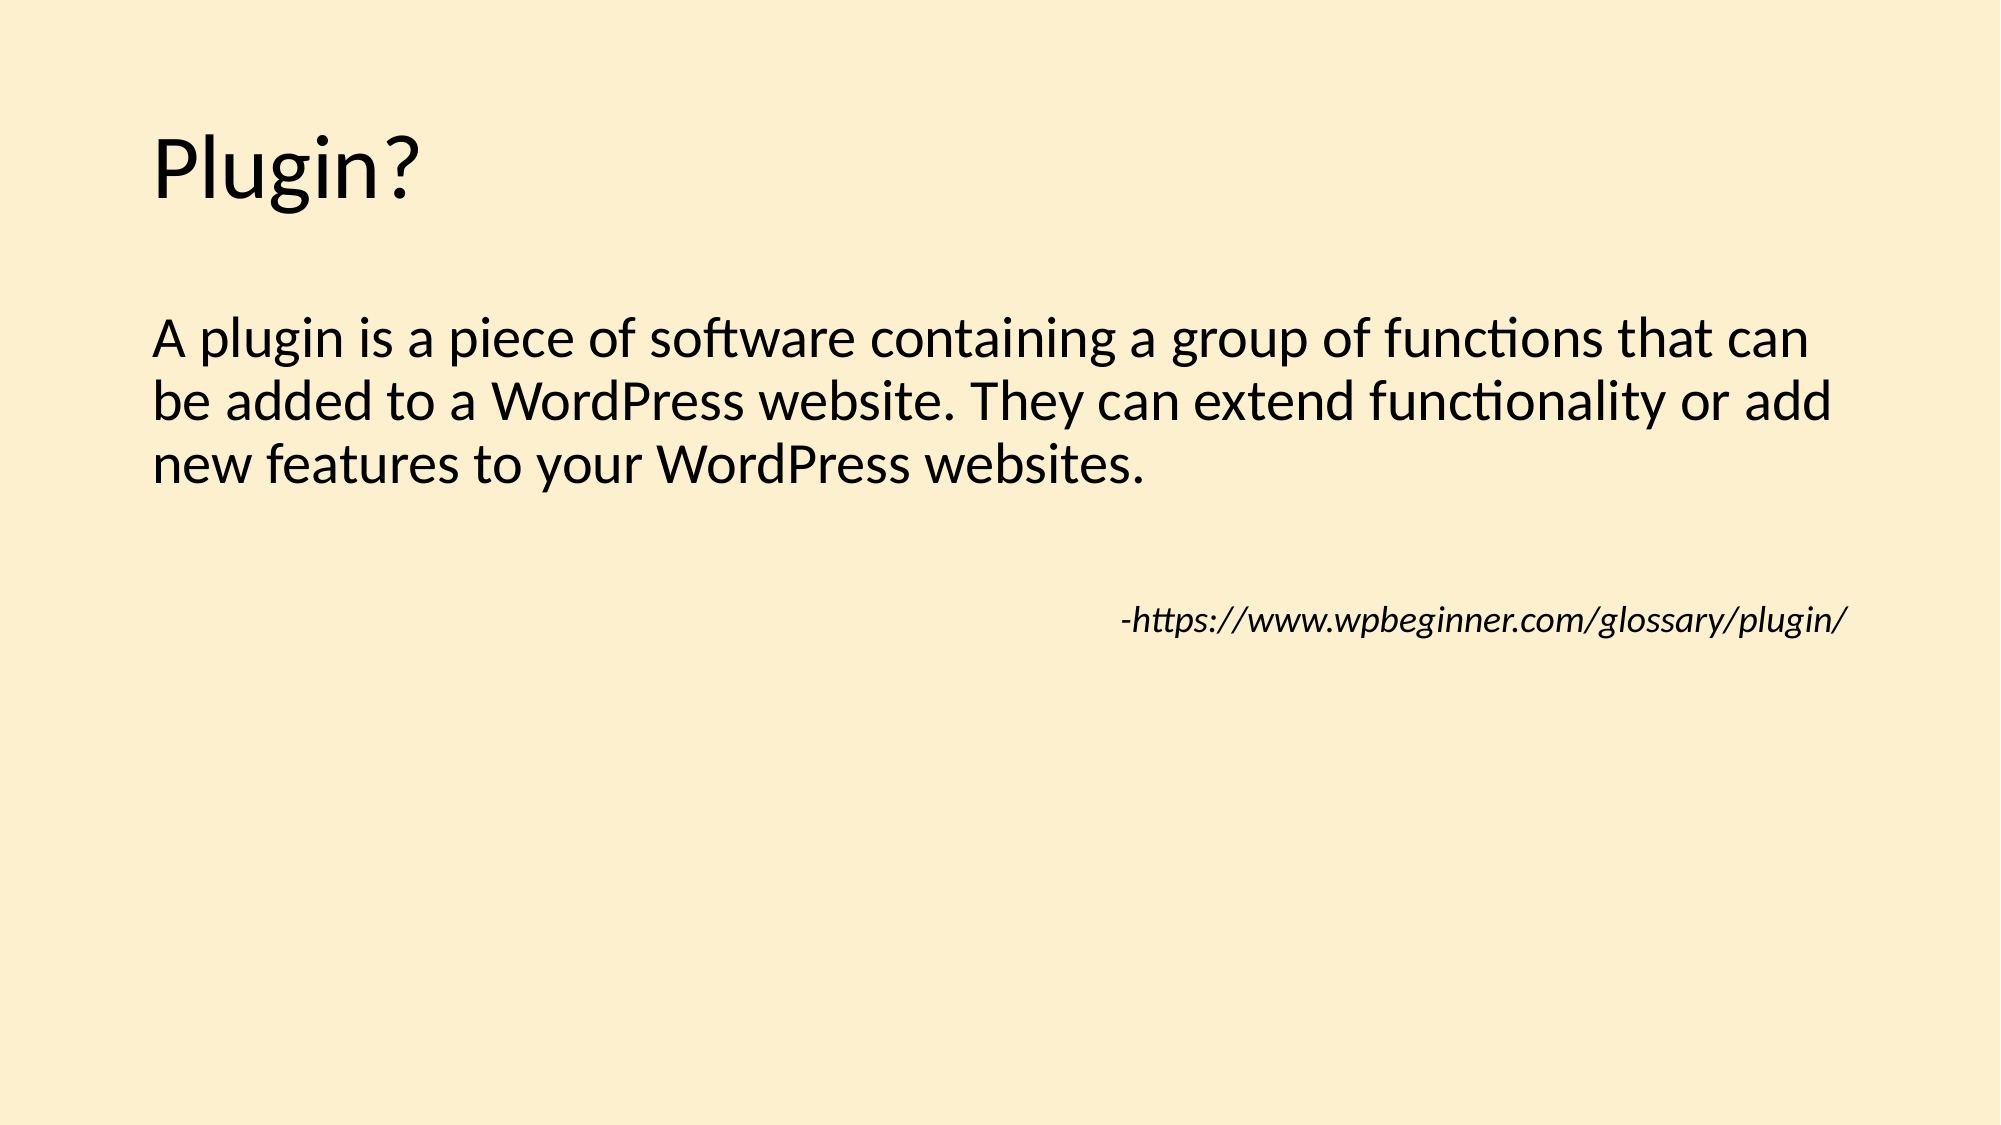

# Plugin?
A plugin is a piece of software containing a group of functions that can be added to a WordPress website. They can extend functionality or add new features to your WordPress websites.

-https://www.wpbeginner.com/glossary/plugin/